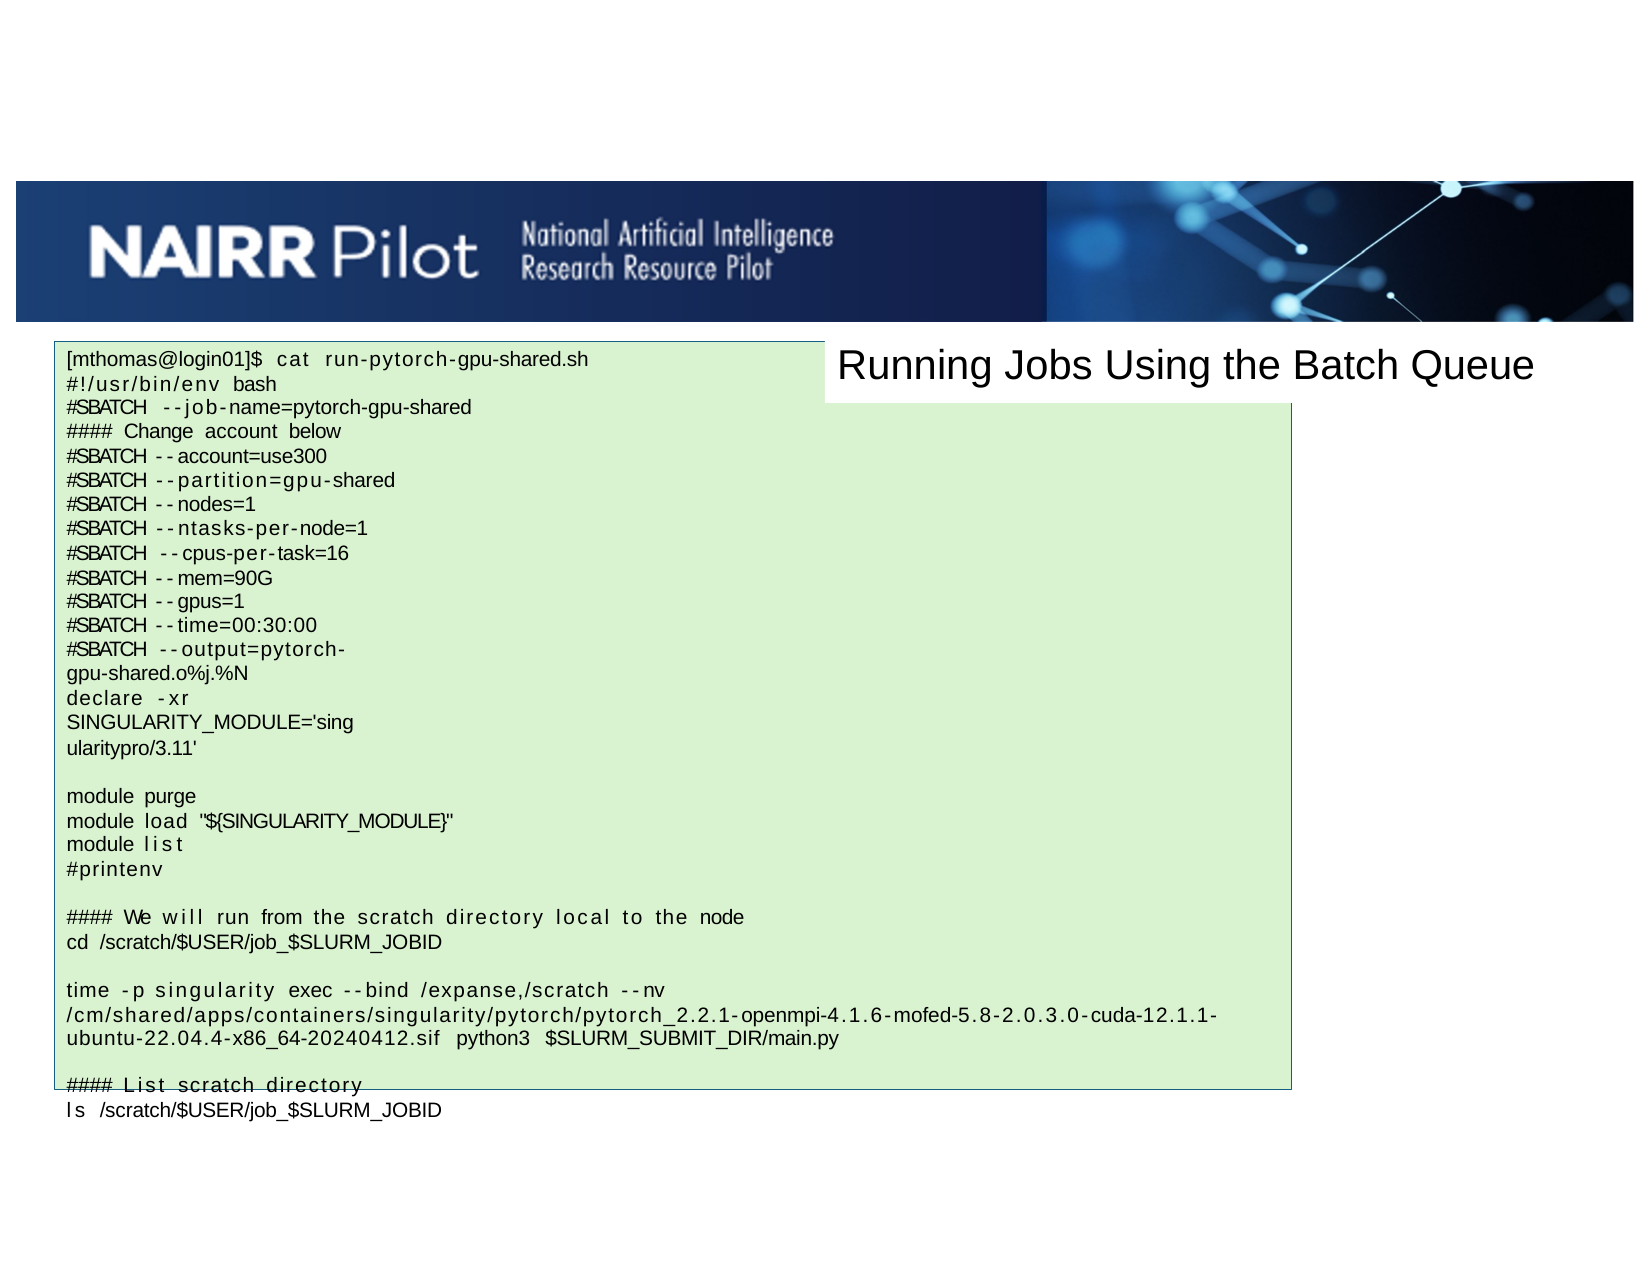

# Running Jobs Using the Batch Queue

[mthomas@login01]$ cat run-pytorch-gpu-shared.sh #!/usr/bin/env bash
#SBATCH --job-name=pytorch-gpu-shared
#### Change account below #SBATCH --account=use300 #SBATCH --partition=gpu-shared #SBATCH --nodes=1
#SBATCH --ntasks-per-node=1
#SBATCH --cpus-per-task=16 #SBATCH --mem=90G
#SBATCH --gpus=1
#SBATCH --time=00:30:00
#SBATCH --output=pytorch-gpu-shared.o%j.%N
declare -xr SINGULARITY_MODULE='singularitypro/3.11'
module purge
module load "${SINGULARITY_MODULE}" module list
#printenv
#### We will run from the scratch directory local to the node cd /scratch/$USER/job_$SLURM_JOBID
time -p singularity exec --bind /expanse,/scratch --nv
/cm/shared/apps/containers/singularity/pytorch/pytorch_2.2.1-openmpi-4.1.6-mofed-5.8-2.0.3.0-cuda-12.1.1- ubuntu-22.04.4-x86_64-20240412.sif python3 $SLURM_SUBMIT_DIR/main.py
#### List scratch directory
ls /scratch/$USER/job_$SLURM_JOBID